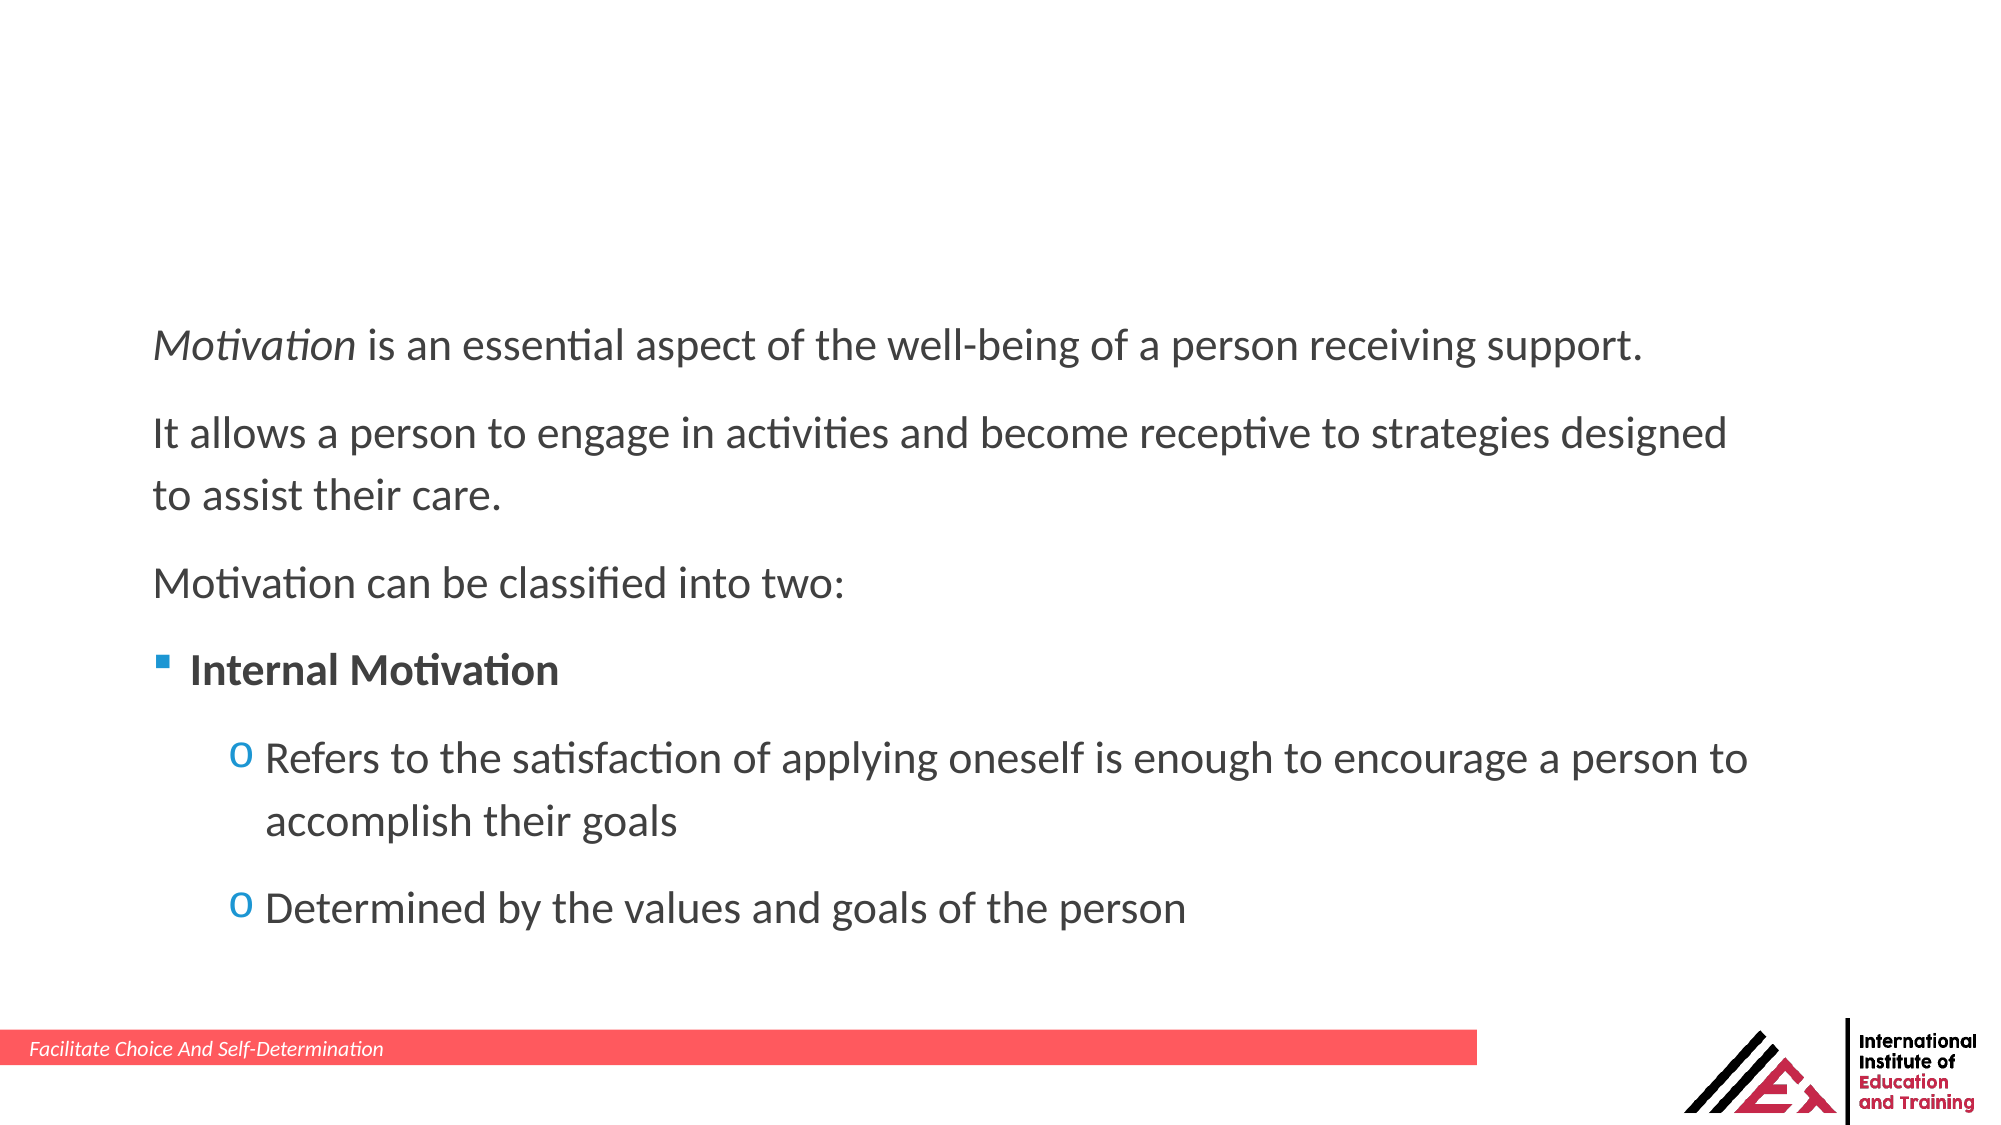

Motivation is an essential aspect of the well-being of a person receiving support.
It allows a person to engage in activities and become receptive to strategies designed to assist their care.
Motivation can be classified into two:
Internal Motivation
Refers to the satisfaction of applying oneself is enough to encourage a person to accomplish their goals
Determined by the values and goals of the person
Facilitate Choice And Self-Determination